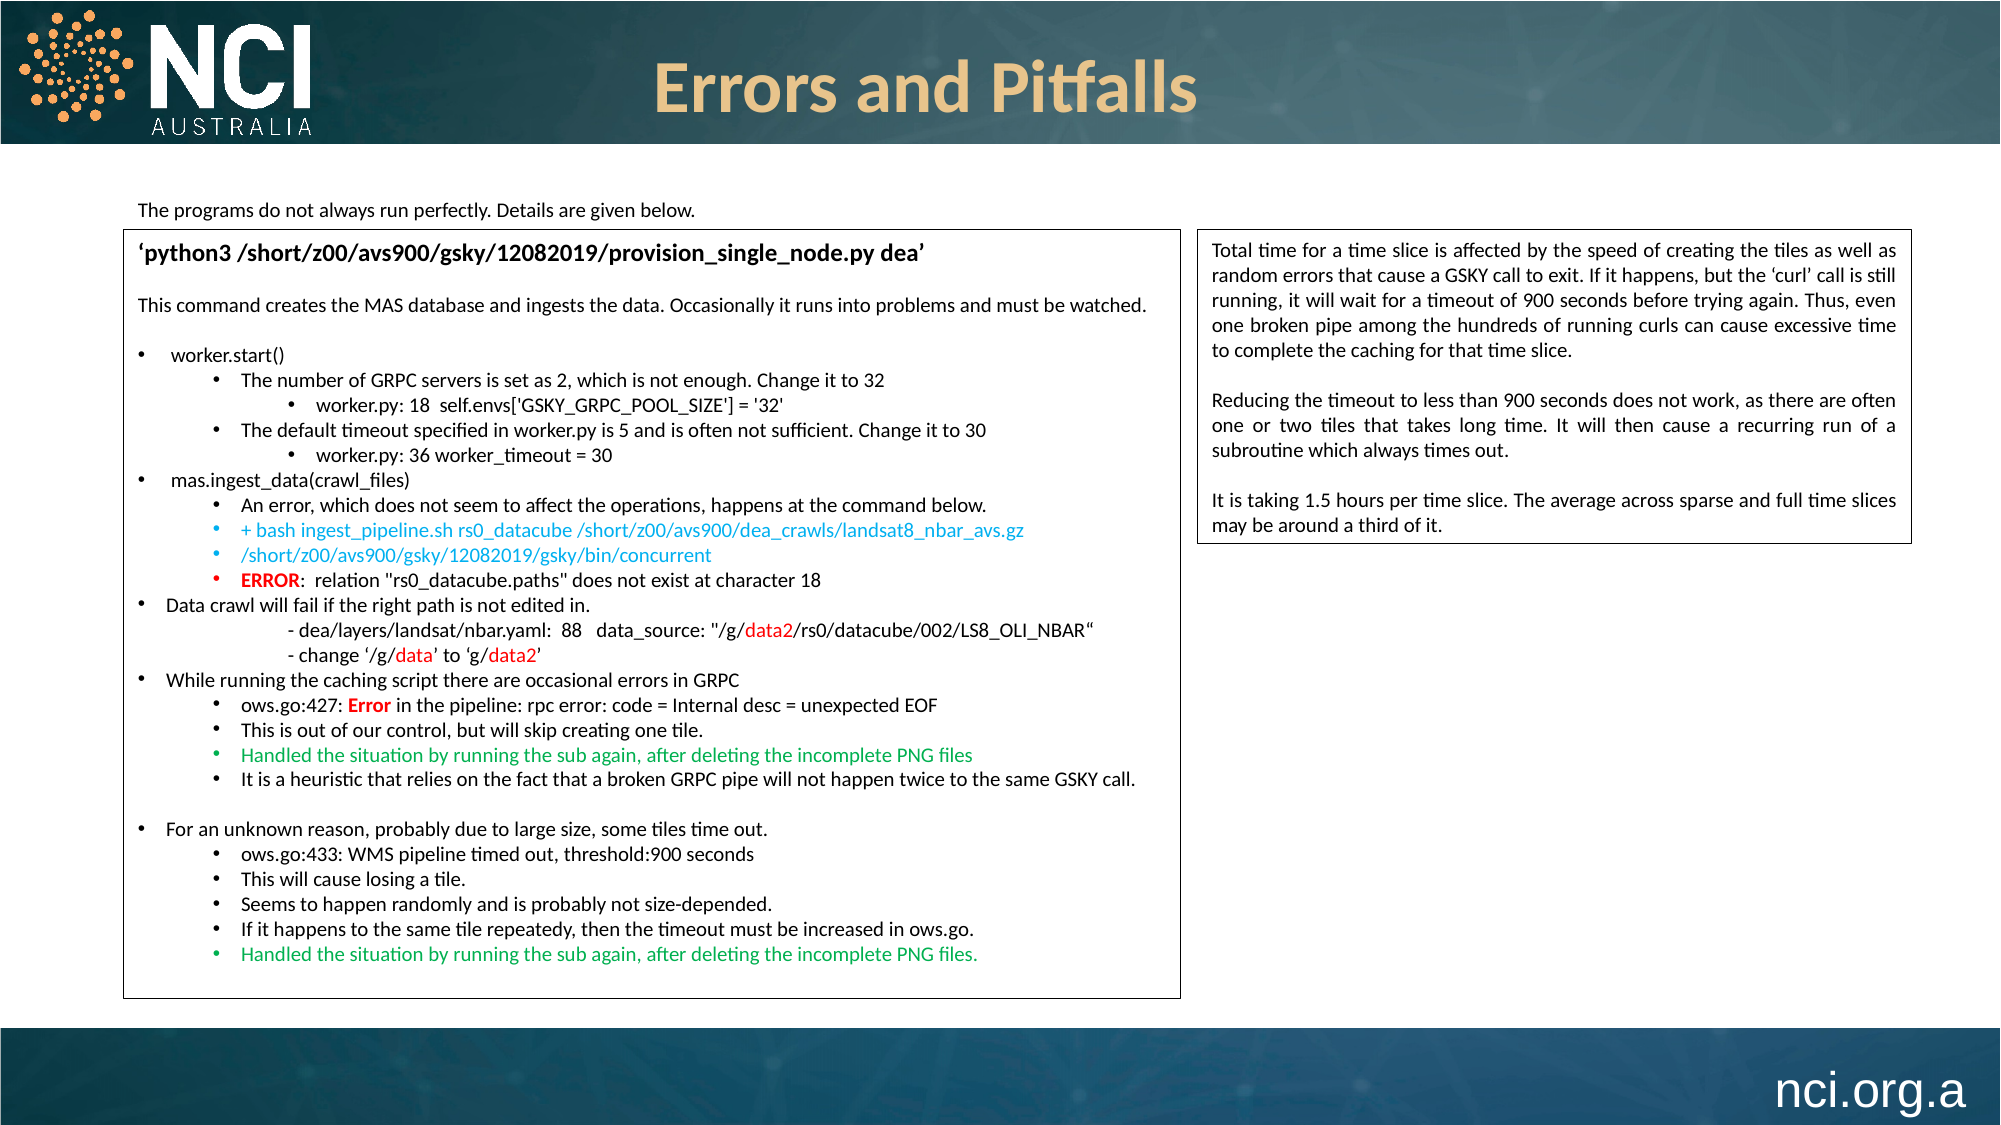

Errors and Pitfalls
The programs do not always run perfectly. Details are given below.
‘python3 /short/z00/avs900/gsky/12082019/provision_single_node.py dea’

This command creates the MAS database and ingests the data. Occasionally it runs into problems and must be watched.

 worker.start()
The number of GRPC servers is set as 2, which is not enough. Change it to 32
worker.py: 18  self.envs['GSKY_GRPC_POOL_SIZE'] = '32'
The default timeout specified in worker.py is 5 and is often not sufficient. Change it to 30
worker.py: 36 worker_timeout = 30
 mas.ingest_data(crawl_files)
An error, which does not seem to affect the operations, happens at the command below.
+ bash ingest_pipeline.sh rs0_datacube /short/z00/avs900/dea_crawls/landsat8_nbar_avs.gz
/short/z00/avs900/gsky/12082019/gsky/bin/concurrent
ERROR:  relation "rs0_datacube.paths" does not exist at character 18
Data crawl will fail if the right path is not edited in.
	- dea/layers/landsat/nbar.yaml:  88   data_source: "/g/data2/rs0/datacube/002/LS8_OLI_NBAR“
	- change ‘/g/data’ to ‘g/data2’
While running the caching script there are occasional errors in GRPC
ows.go:427: Error in the pipeline: rpc error: code = Internal desc = unexpected EOF
This is out of our control, but will skip creating one tile.
Handled the situation by running the sub again, after deleting the incomplete PNG files
It is a heuristic that relies on the fact that a broken GRPC pipe will not happen twice to the same GSKY call.

For an unknown reason, probably due to large size, some tiles time out.
ows.go:433: WMS pipeline timed out, threshold:900 seconds
This will cause losing a tile.
Seems to happen randomly and is probably not size-depended.
If it happens to the same tile repeatedy, then the timeout must be increased in ows.go.
Handled the situation by running the sub again, after deleting the incomplete PNG files.

Total time for a time slice is affected by the speed of creating the tiles as well as random errors that cause a GSKY call to exit. If it happens, but the ‘curl’ call is still running, it will wait for a timeout of 900 seconds before trying again. Thus, even one broken pipe among the hundreds of running curls can cause excessive time to complete the caching for that time slice.

Reducing the timeout to less than 900 seconds does not work, as there are often one or two tiles that takes long time. It will then cause a recurring run of a subroutine which always times out.

It is taking 1.5 hours per time slice. The average across sparse and full time slices may be around a third of it.
17